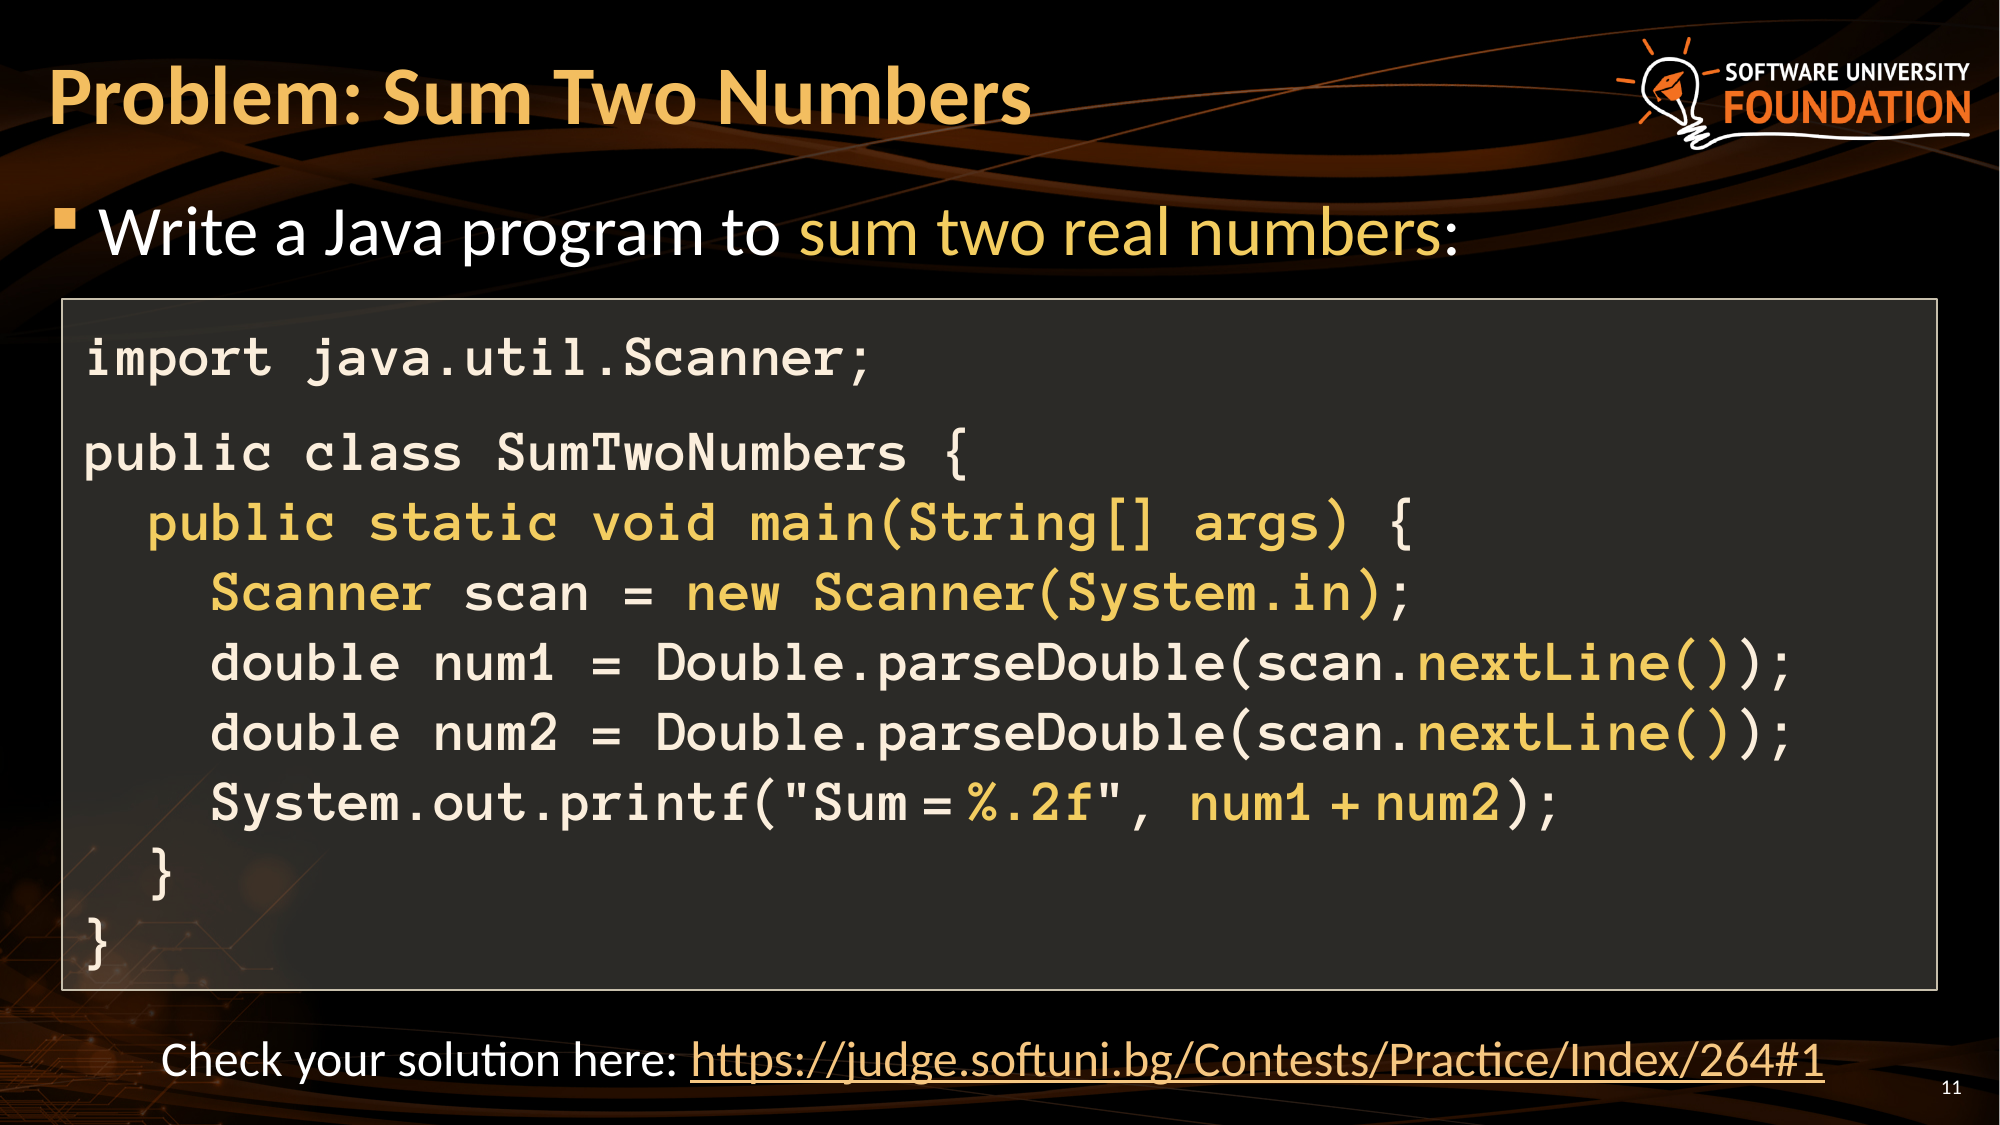

# Problem: Sum Two Numbers
Write a Java program to sum two real numbers:
import java.util.Scanner;
public class SumTwoNumbers {
  public static void main(String[] args) {
    Scanner scan = new Scanner(System.in);
    double num1 = Double.parseDouble(scan.nextLine());
    double num2 = Double.parseDouble(scan.nextLine());
    System.out.printf("Sum = %.2f", num1 + num2);
  }
}
Check your solution here: https://judge.softuni.bg/Contests/Practice/Index/264#1
11